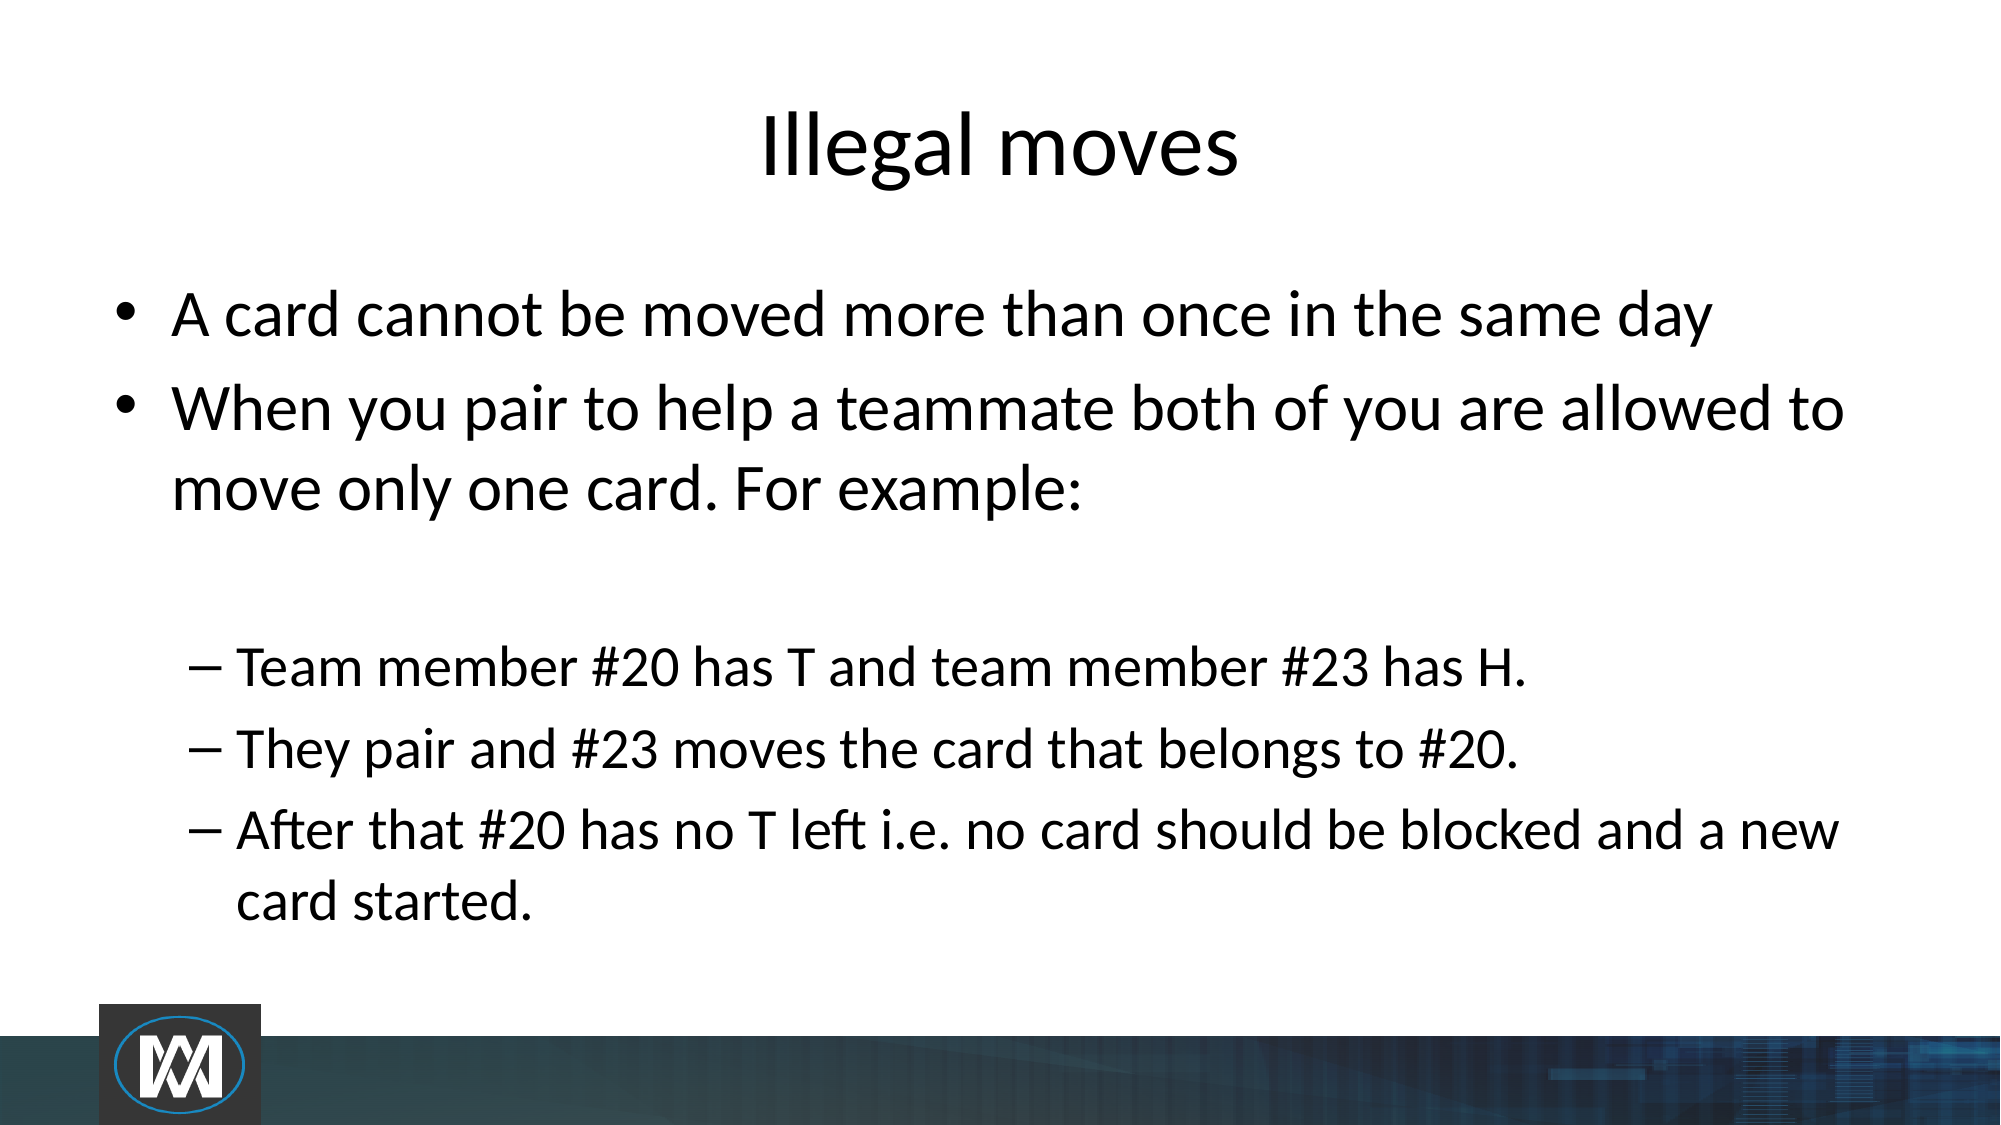

# Illegal moves
A card cannot be moved more than once in the same day
When you pair to help a teammate both of you are allowed to move only one card. For example:

Team member #20 has T and team member #23 has H.
They pair and #23 moves the card that belongs to #20.
After that #20 has no T left i.e. no card should be blocked and a new card started.